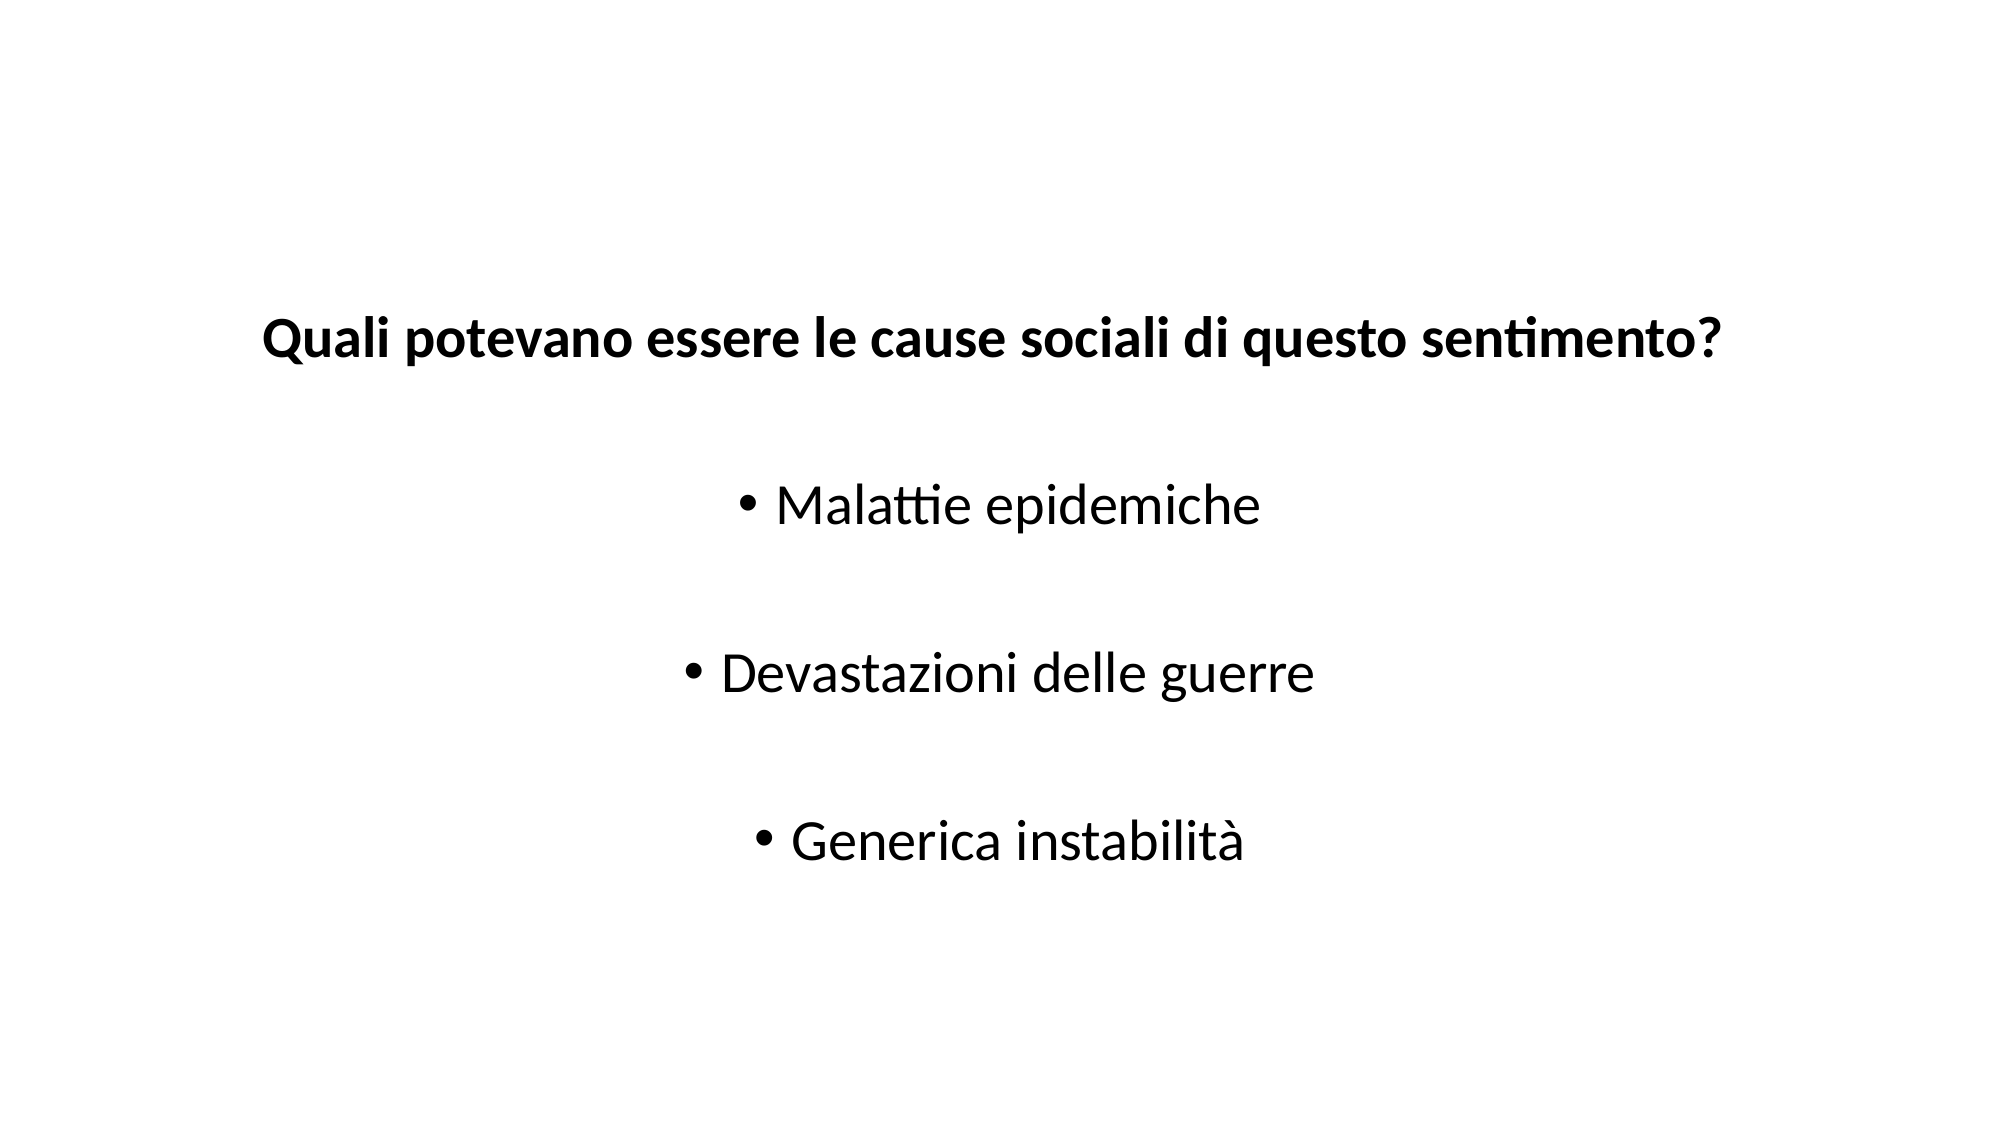

Quali potevano essere le cause sociali di questo sentimento?

Malattie epidemiche

Devastazioni delle guerre

Generica instabilità